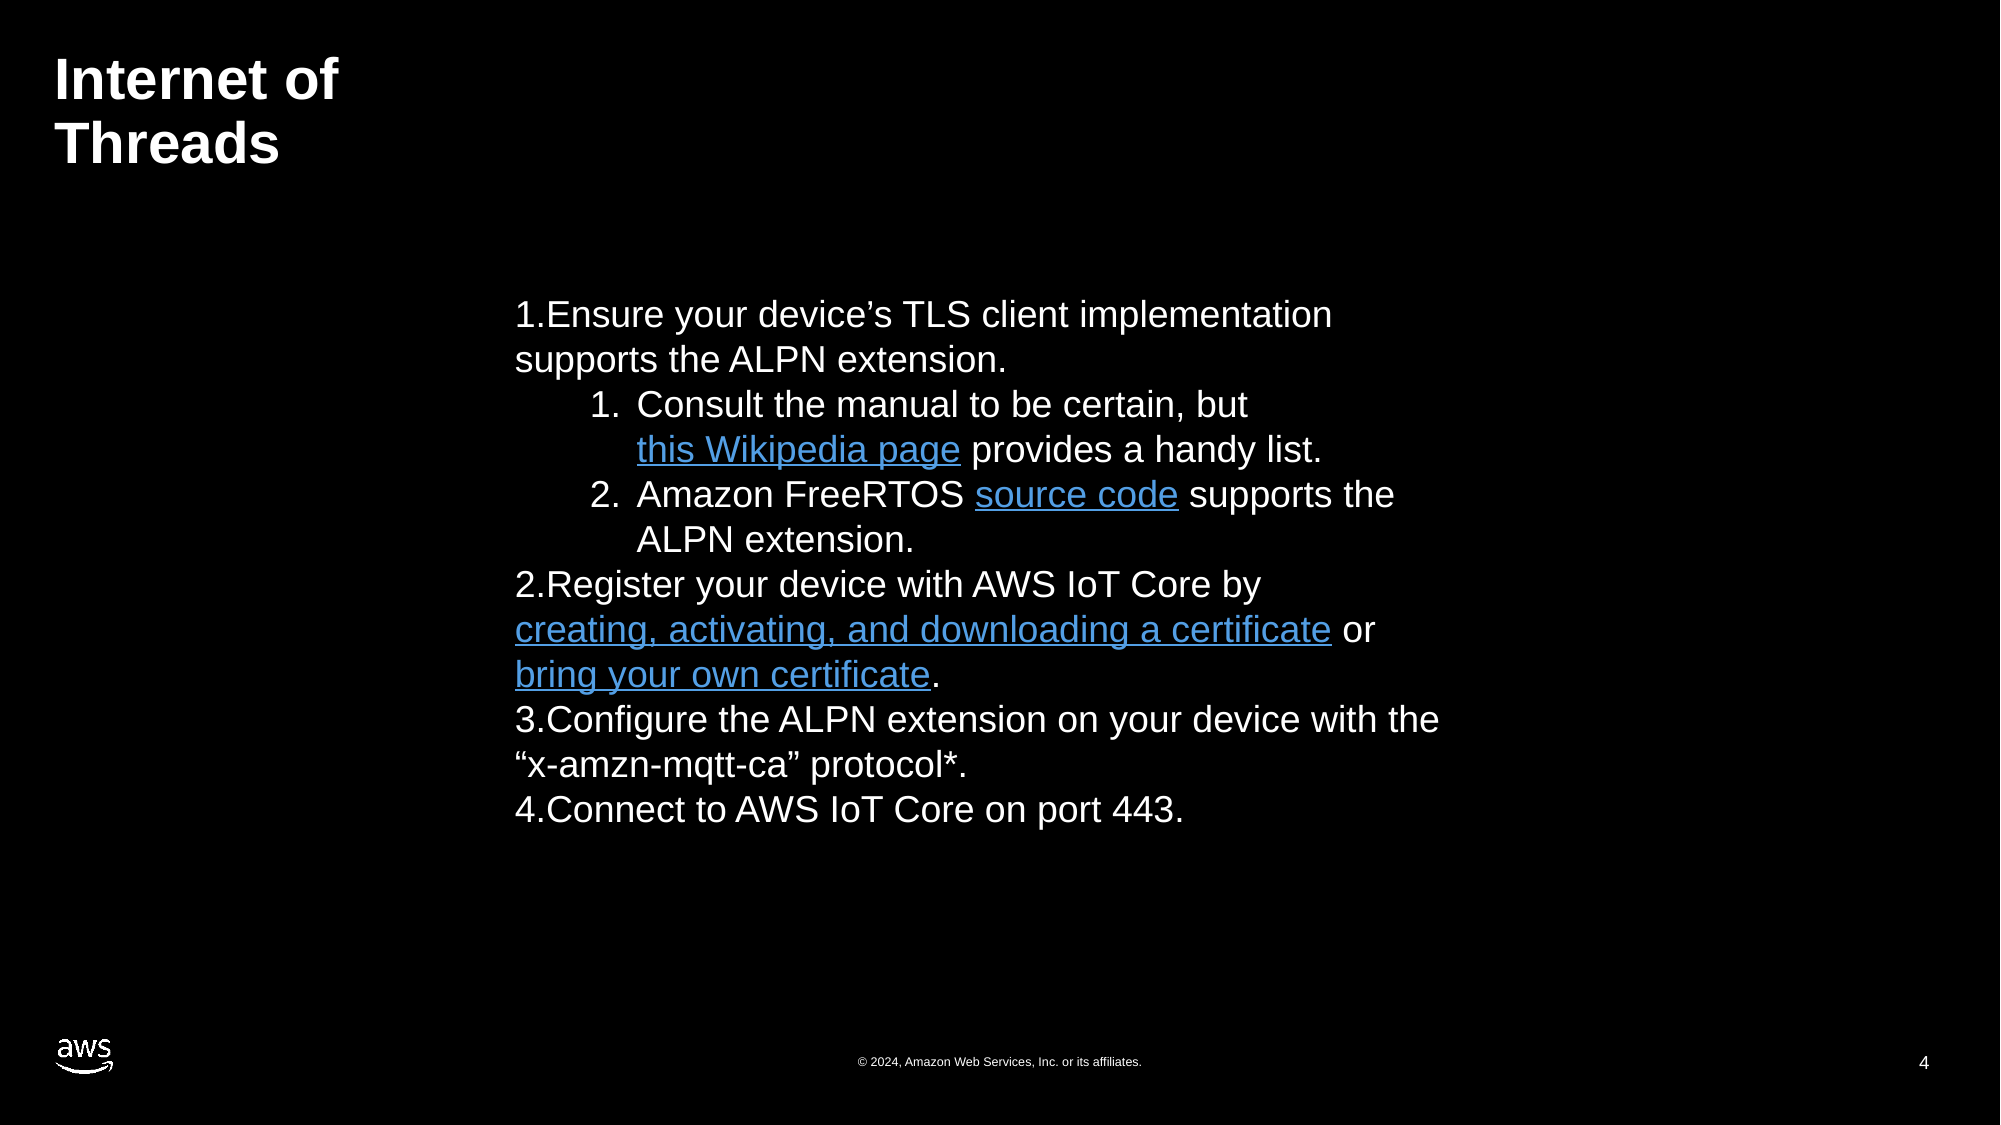

# Internet of Threads
Ensure your device’s TLS client implementation supports the ALPN extension.
Consult the manual to be certain, but this Wikipedia page provides a handy list.
Amazon FreeRTOS source code supports the ALPN extension.
Register your device with AWS IoT Core by creating, activating, and downloading a certificate or bring your own certificate.
Configure the ALPN extension on your device with the “x-amzn-mqtt-ca” protocol*.
Connect to AWS IoT Core on port 443.
© 2024, Amazon Web Services, Inc. or its affiliates.
4